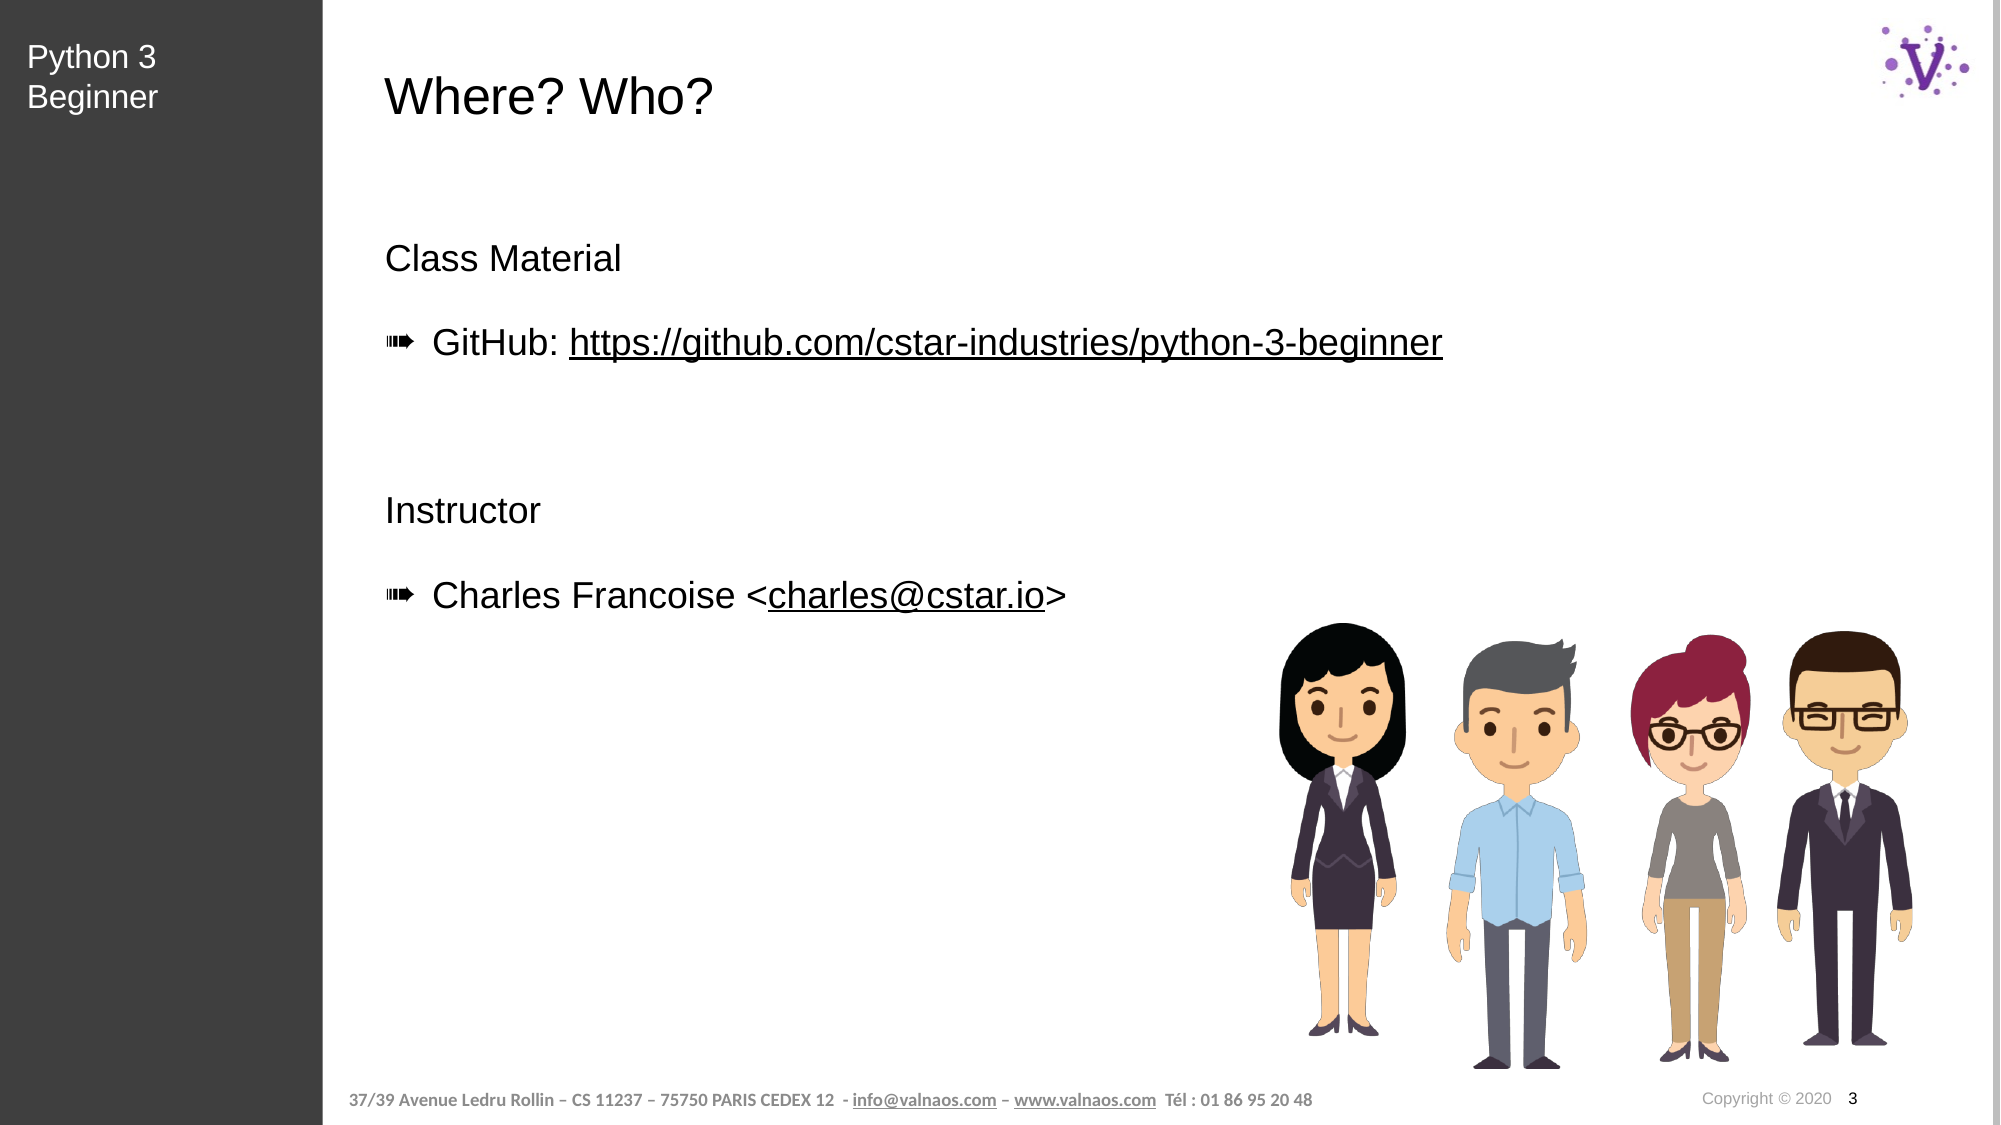

Python 3 Beginner
# Where? Who?
Class Material
GitHub: https://github.com/cstar-industries/python-3-beginner

Instructor
Charles Francoise <charles@cstar.io>

Copyright © 2020   3